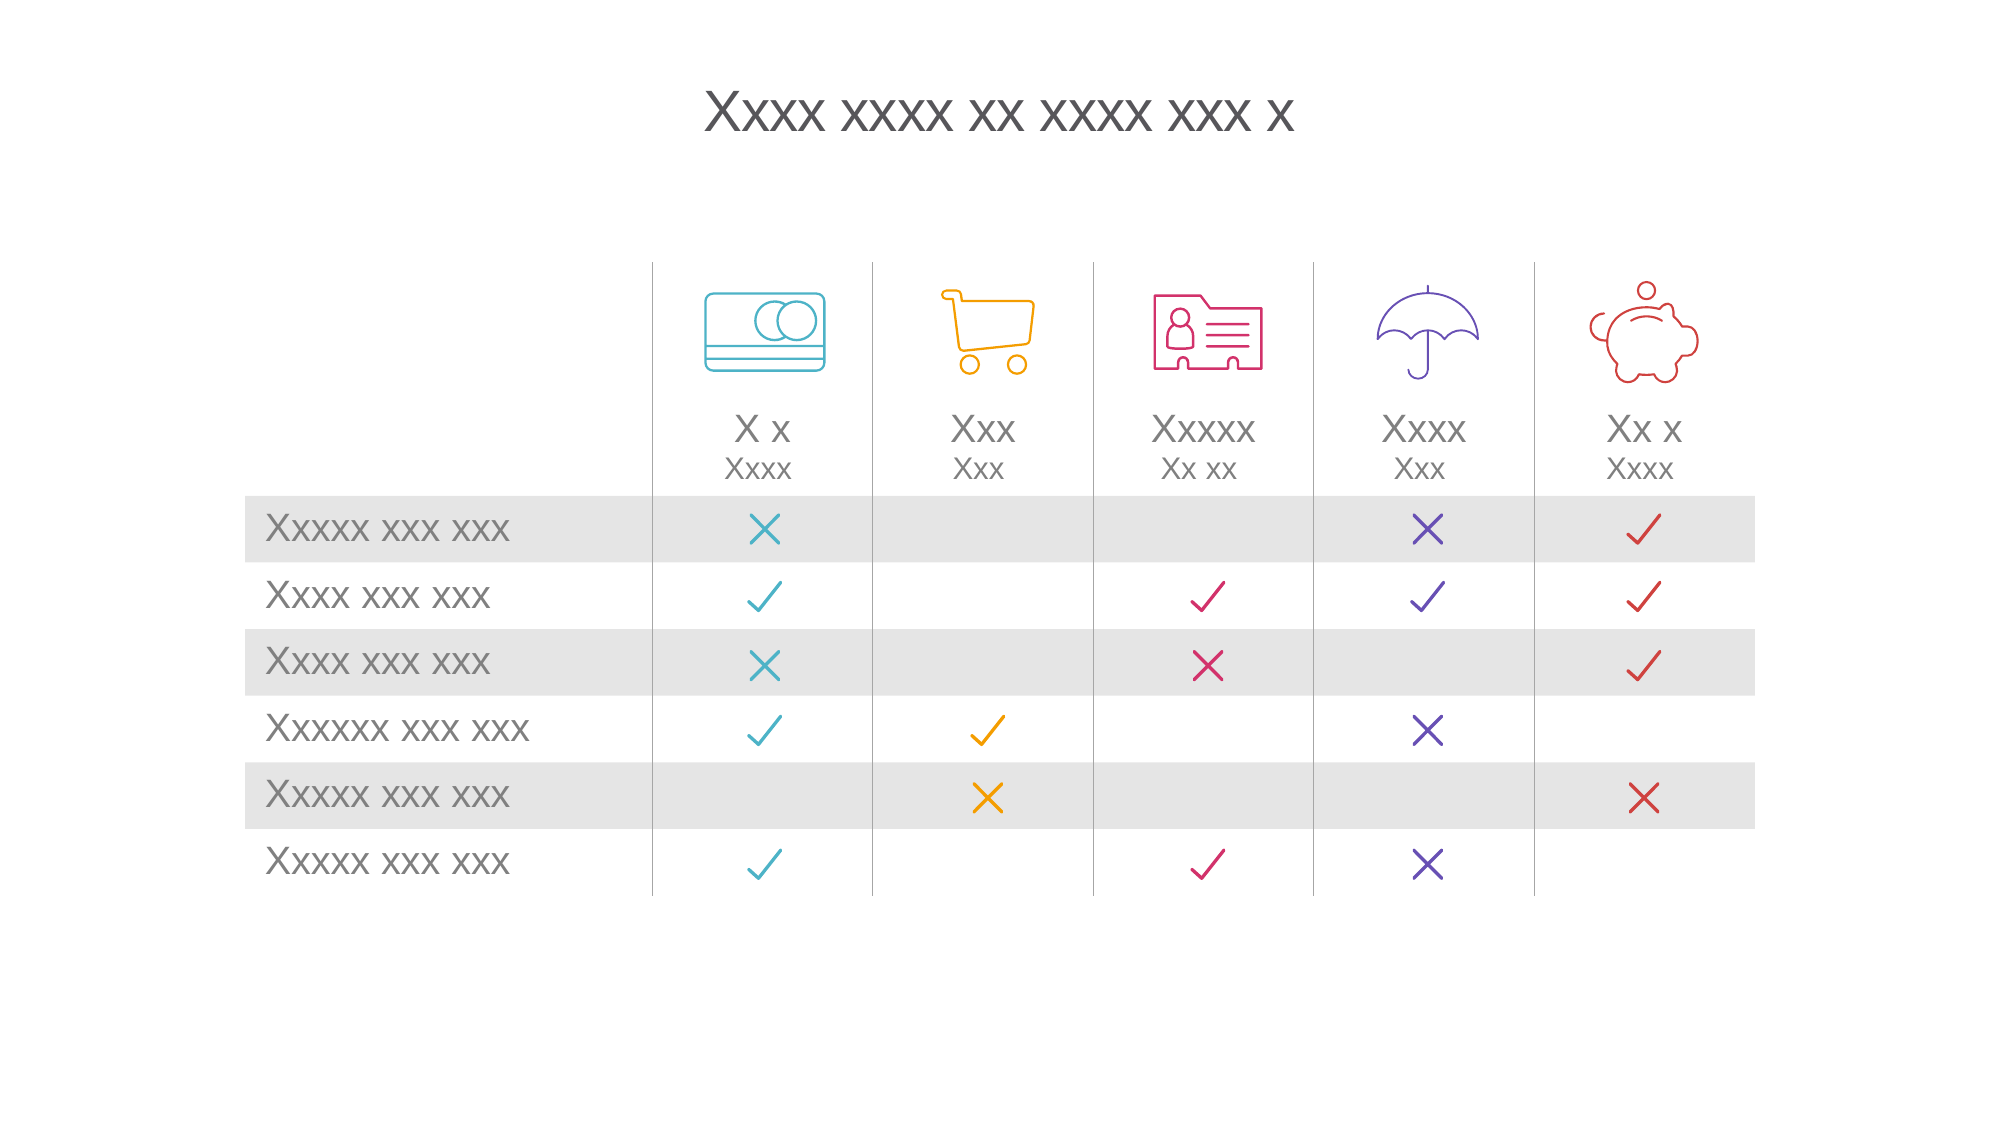

# Xxxx xxxx xx xxxx xxx x
|  | X x Xxxx | Xxx Xxx | Xxxxx Xx xx | Xxxx Xxx | Xx x Xxxx |
| --- | --- | --- | --- | --- | --- |
| Xxxxx xxx xxx |  |  |  |  |  |
| Xxxx xxx xxx |  |  |  |  |  |
| Xxxx xxx xxx |  |  |  |  |  |
| Xxxxxx xxx xxx |  |  |  |  |  |
| Xxxxx xxx xxx |  |  |  |  |  |
| Xxxxx xxx xxx |  |  |  |  |  |